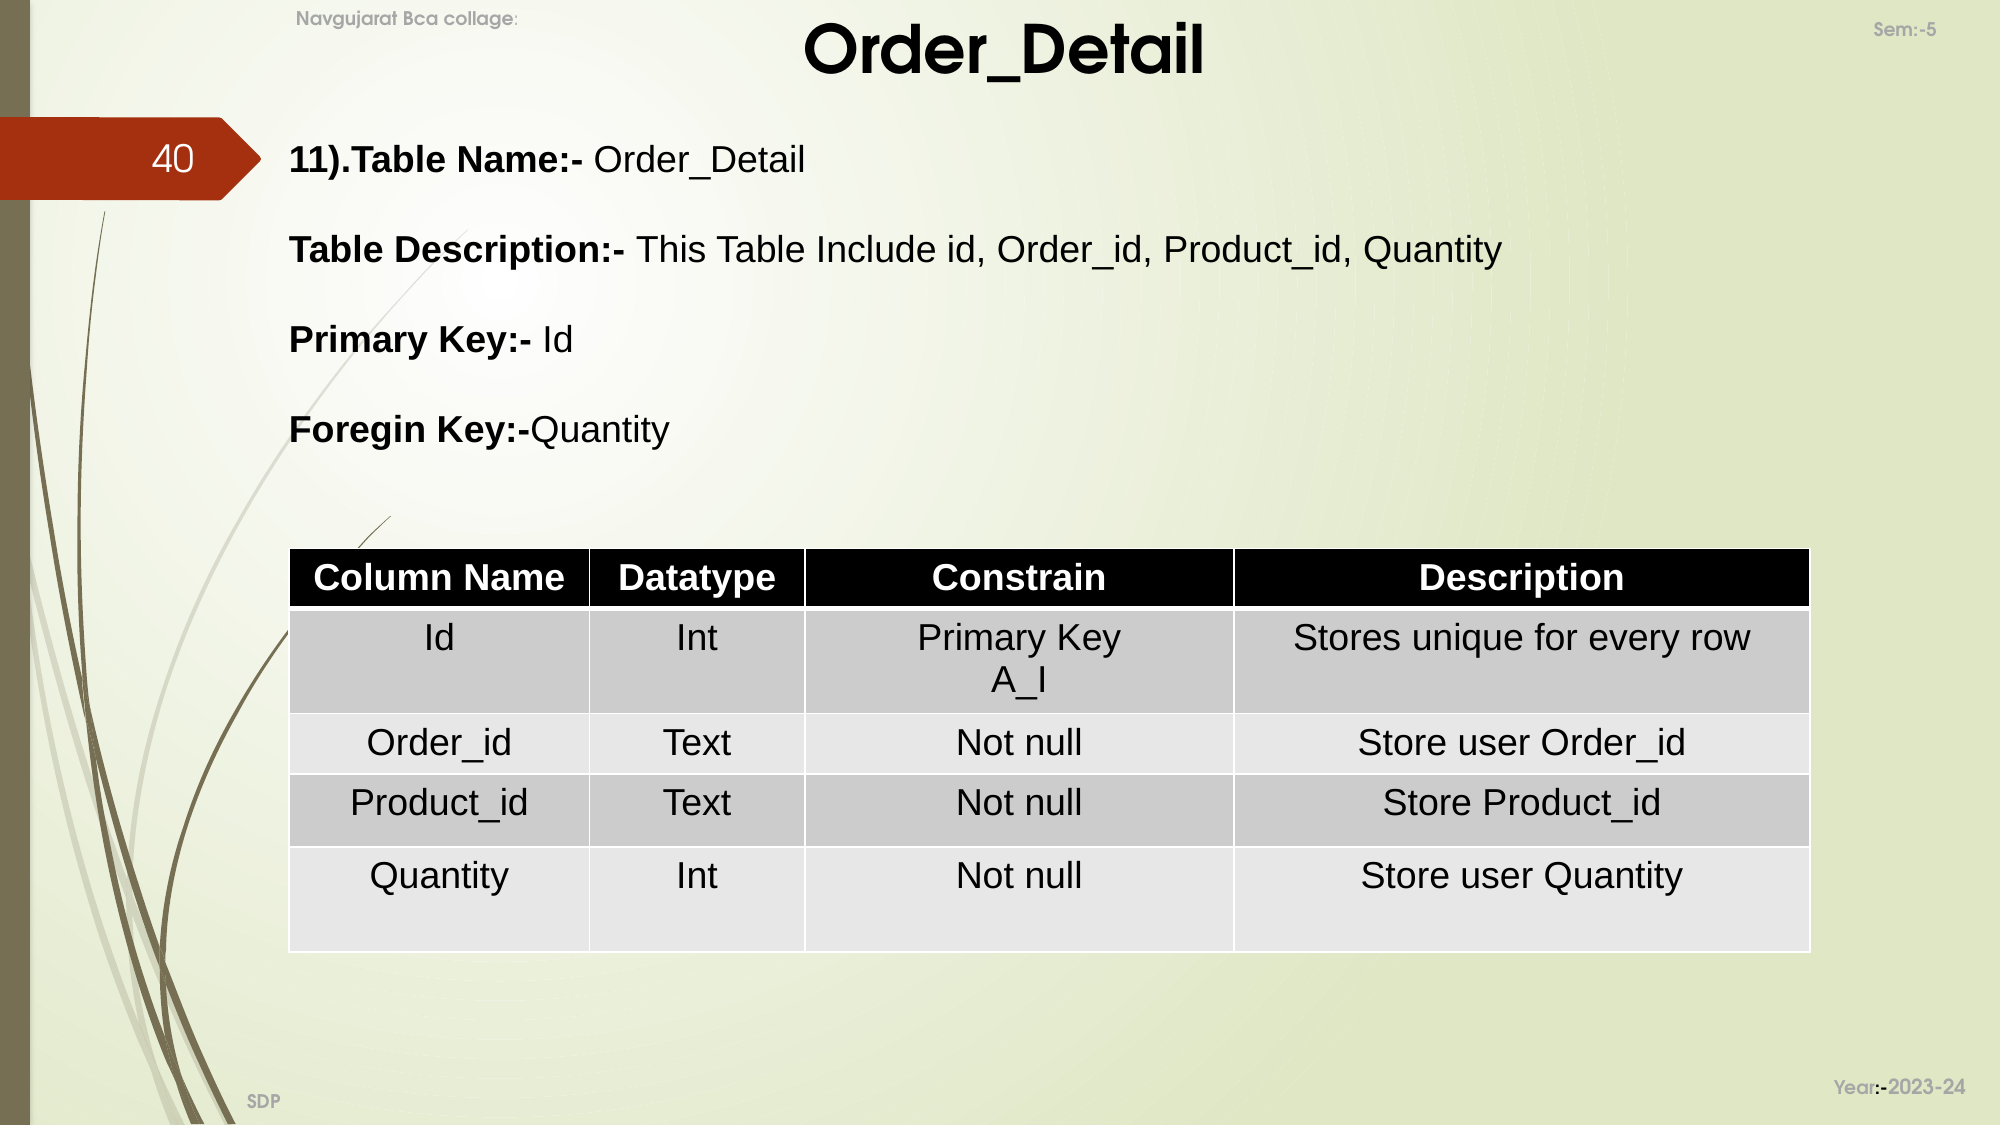

Order_Detail
Navgujarat Bca collage:
Sem:-5
40
11).Table Name:- Order_Detail

Table Description:- This Table Include id, Order_id, Product_id, Quantity

Primary Key:- Id

Foregin Key:-Quantity
| Column Name | Datatype | Constrain | Description |
| --- | --- | --- | --- |
| Id | Int | Primary Key A\_I | Stores unique for every row |
| Order\_id | Text | Not null | Store user Order\_id |
| Product\_id | Text | Not null | Store Product\_id |
| Quantity | Int | Not null | Store user Quantity |
Year:-2023-24
SDP